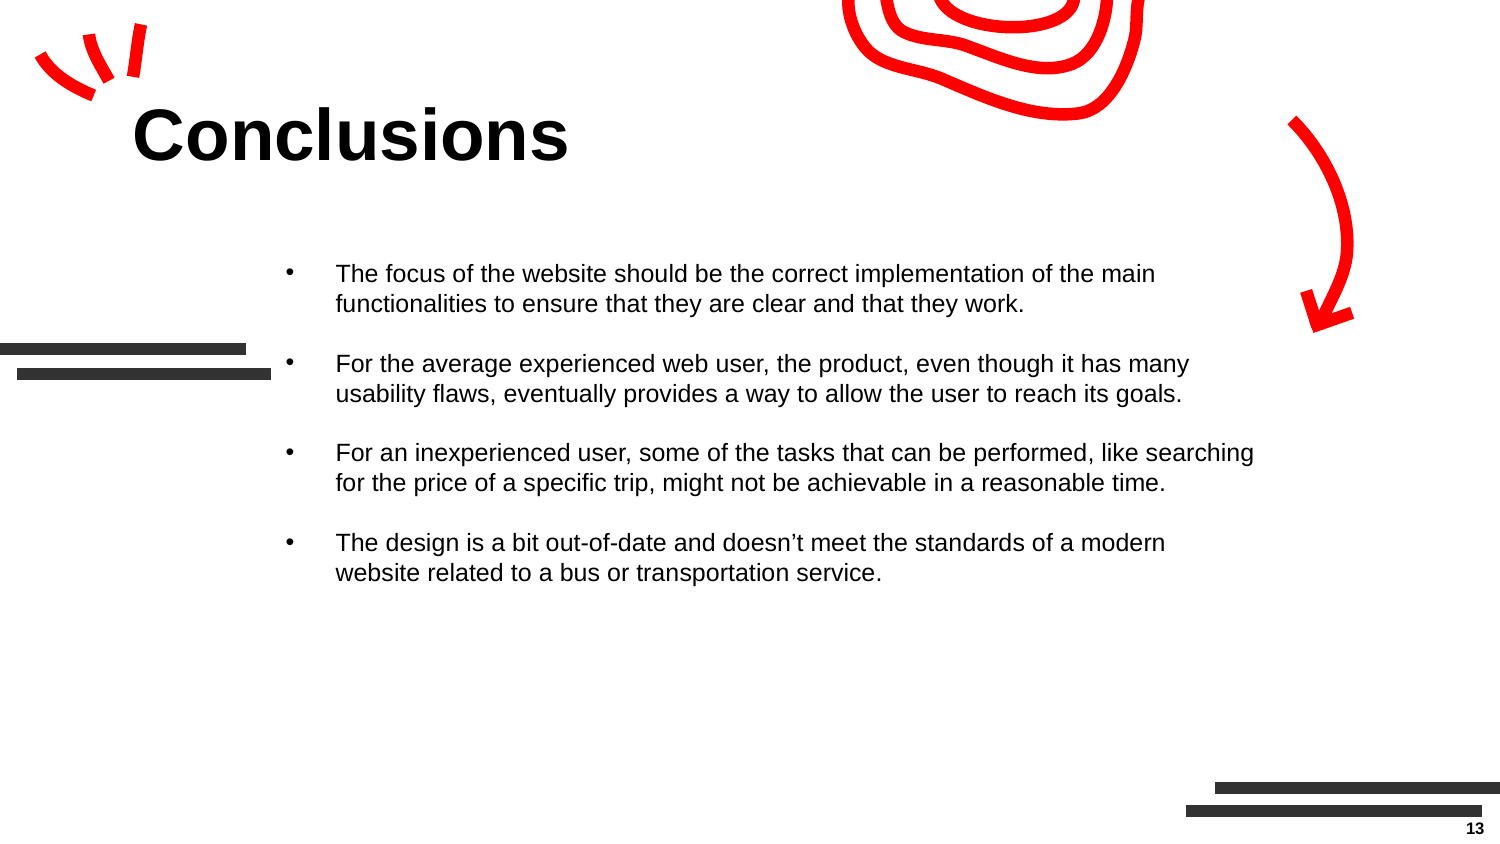

# Conclusions

The focus of the website should be the correct implementation of the main functionalities to ensure that they are clear and that they work.

For the average experienced web user, the product, even though it has many usability flaws, eventually provides a way to allow the user to reach its goals.

For an inexperienced user, some of the tasks that can be performed, like searching for the price of a specific trip, might not be achievable in a reasonable time.

The design is a bit out-of-date and doesn’t meet the standards of a modern website related to a bus or transportation service.
13